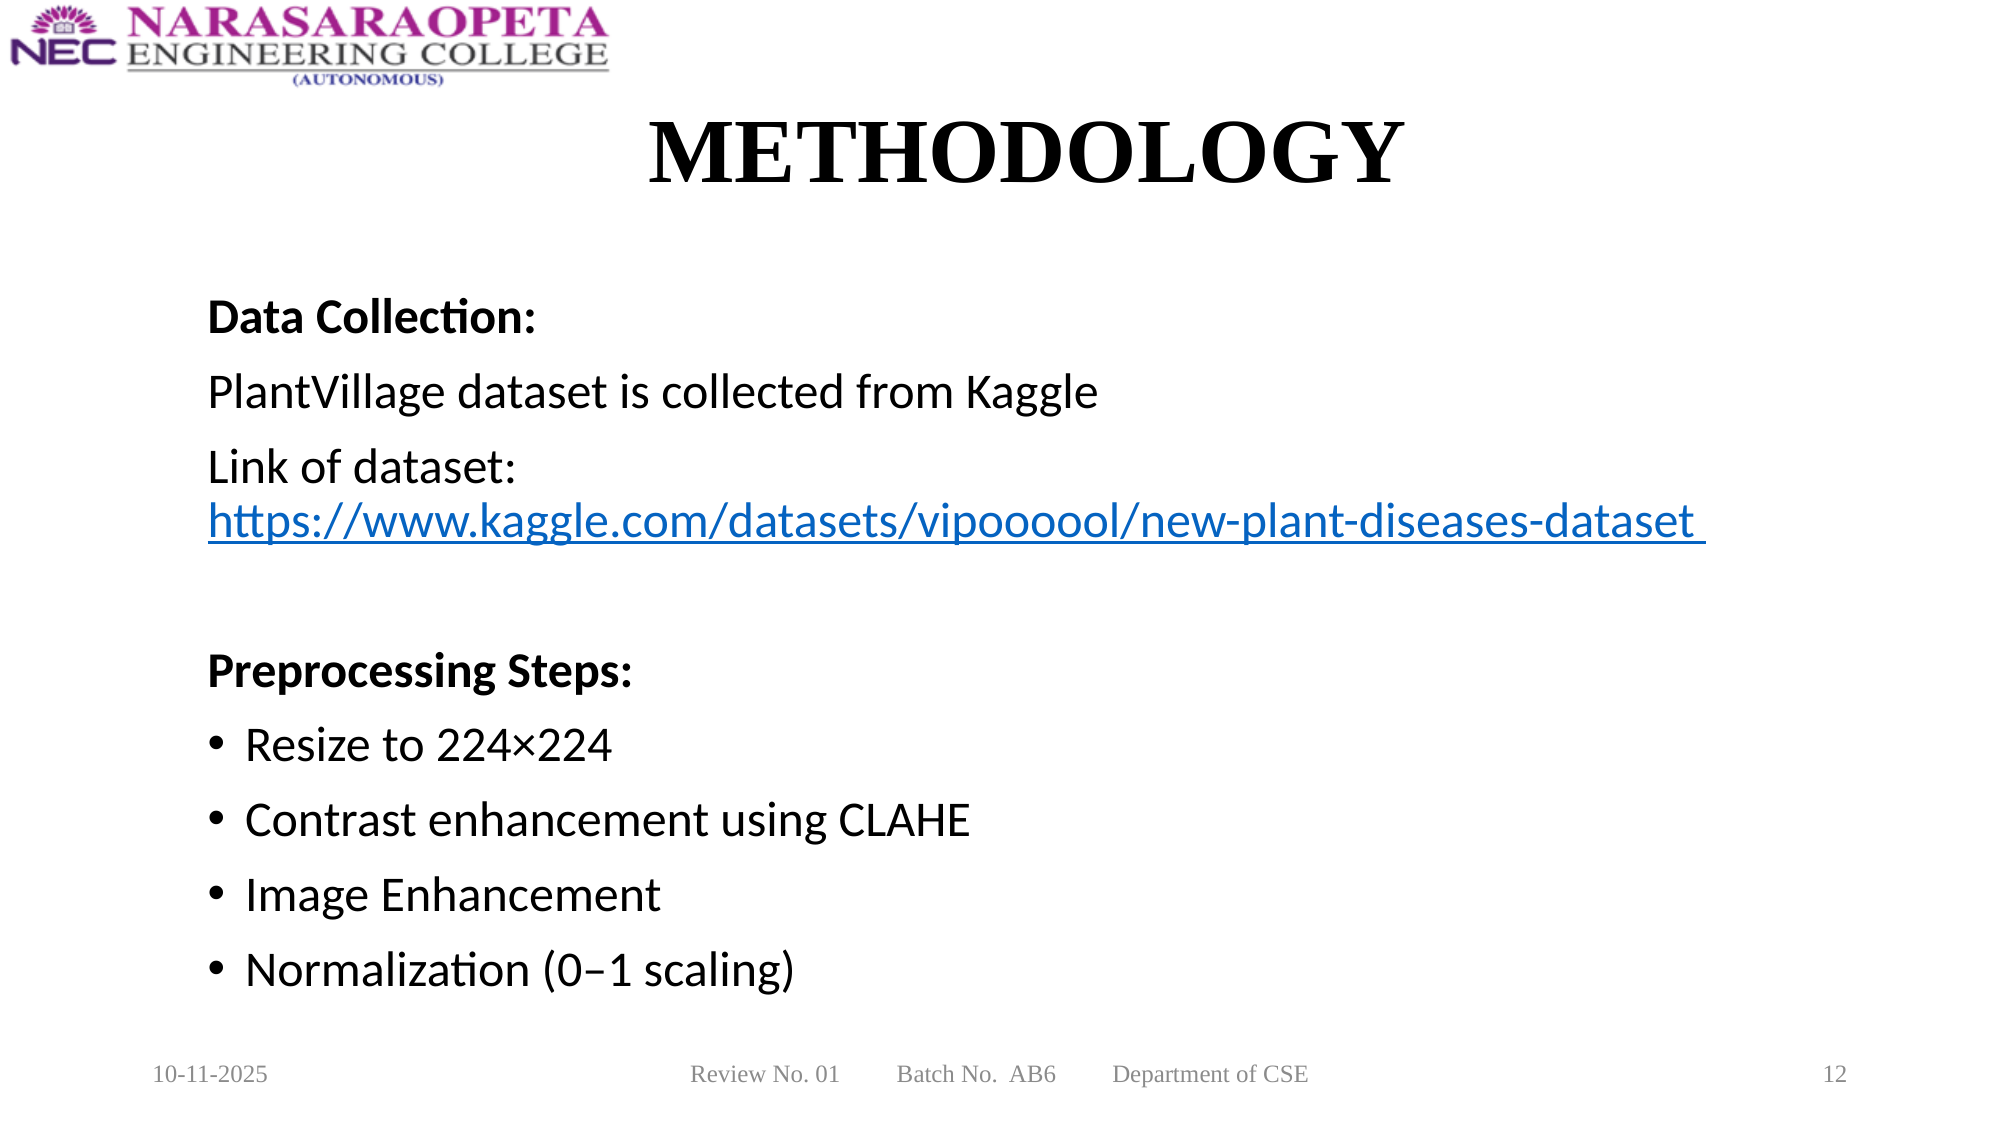

# METHODOLOGY
Data Collection:
PlantVillage dataset is collected from Kaggle
Link of dataset: https://www.kaggle.com/datasets/vipoooool/new-plant-diseases-dataset

Preprocessing Steps:
Resize to 224×224
Contrast enhancement using CLAHE
Image Enhancement
Normalization (0–1 scaling)
10-11-2025
Review No. 01         Batch No.  AB6         Department of CSE
12